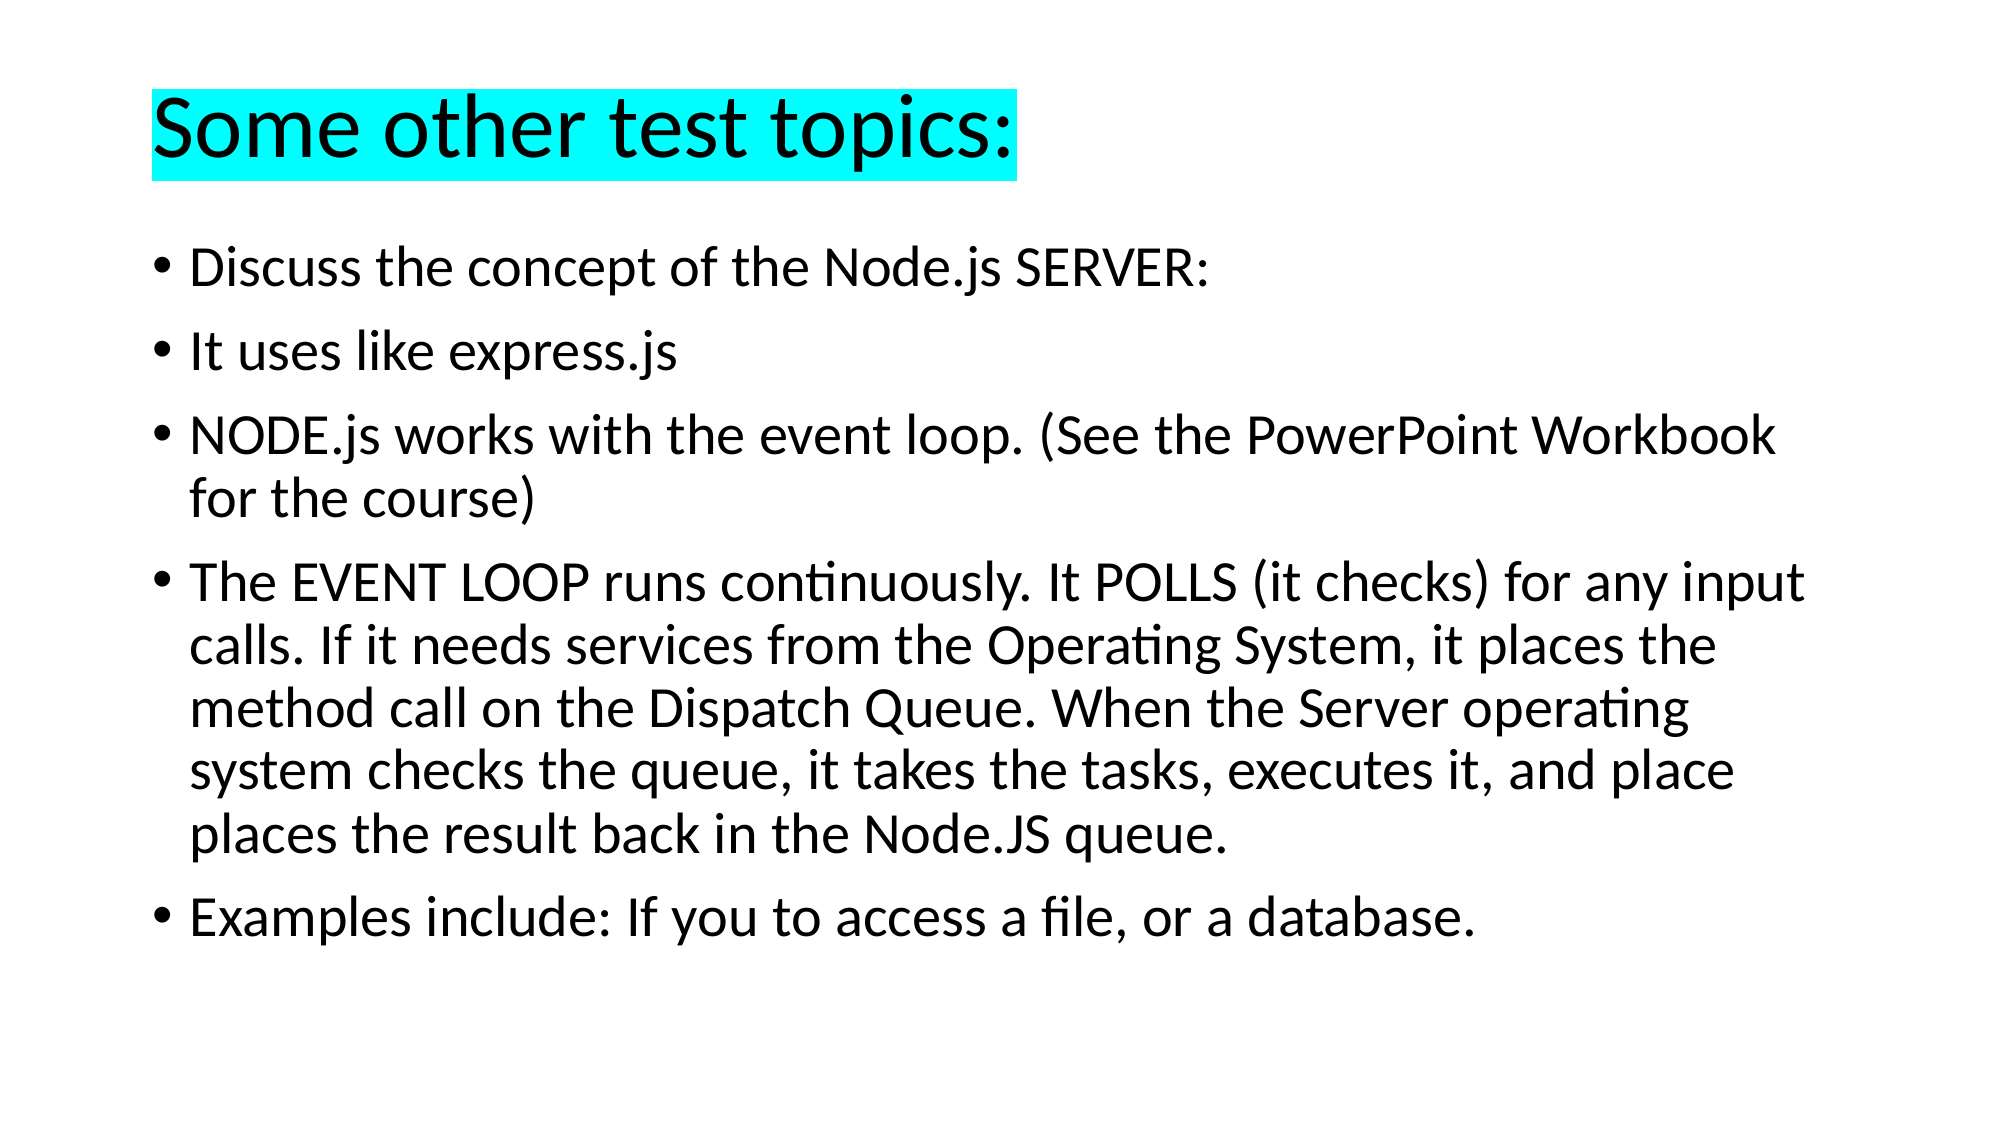

# Some other test topics:
Discuss the concept of the Node.js SERVER:
It uses like express.js
NODE.js works with the event loop. (See the PowerPoint Workbook for the course)
The EVENT LOOP runs continuously. It POLLS (it checks) for any input calls. If it needs services from the Operating System, it places the method call on the Dispatch Queue. When the Server operating system checks the queue, it takes the tasks, executes it, and place places the result back in the Node.JS queue.
Examples include: If you to access a file, or a database.